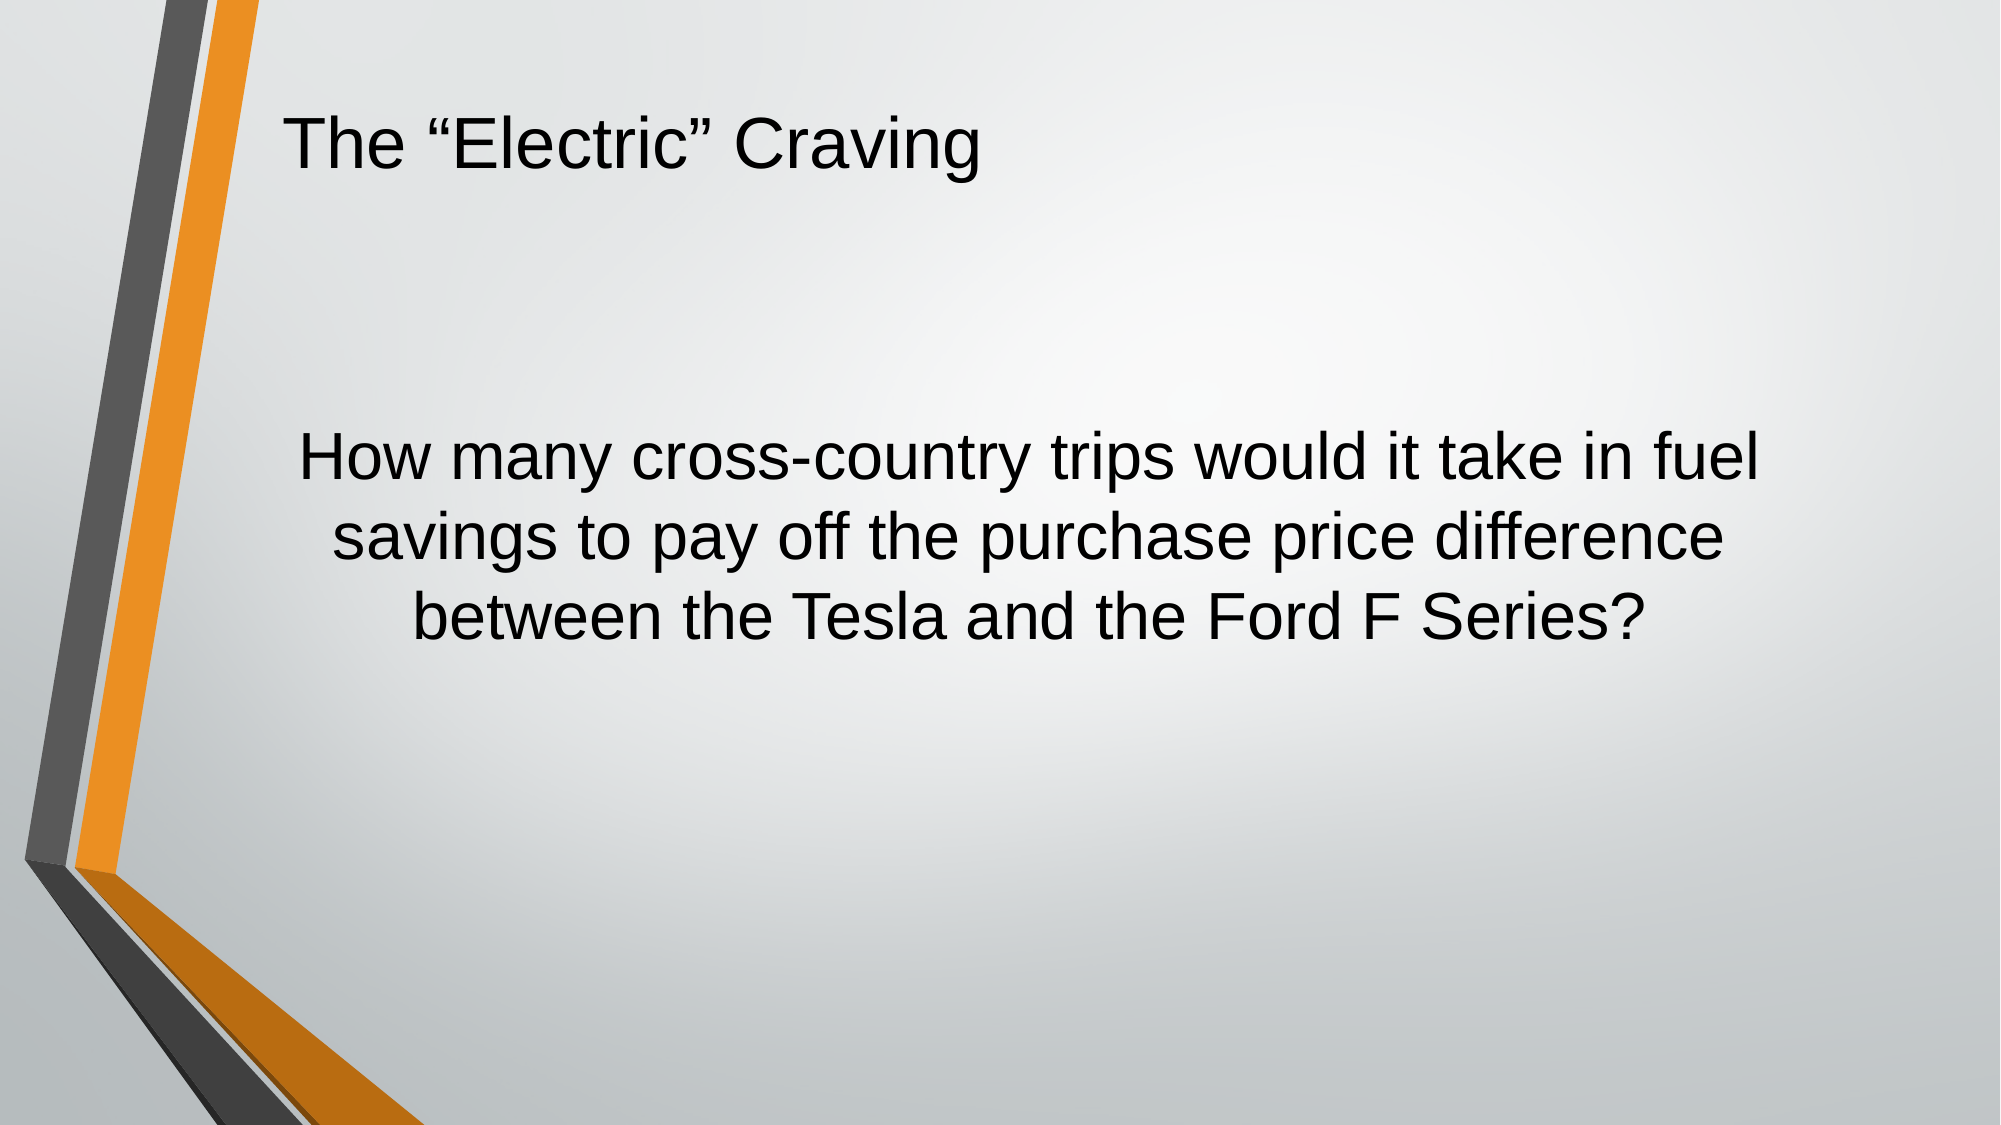

# The “Electric” Craving
How many cross-country trips would it take in fuel savings to pay off the purchase price difference between the Tesla and the Ford F Series?